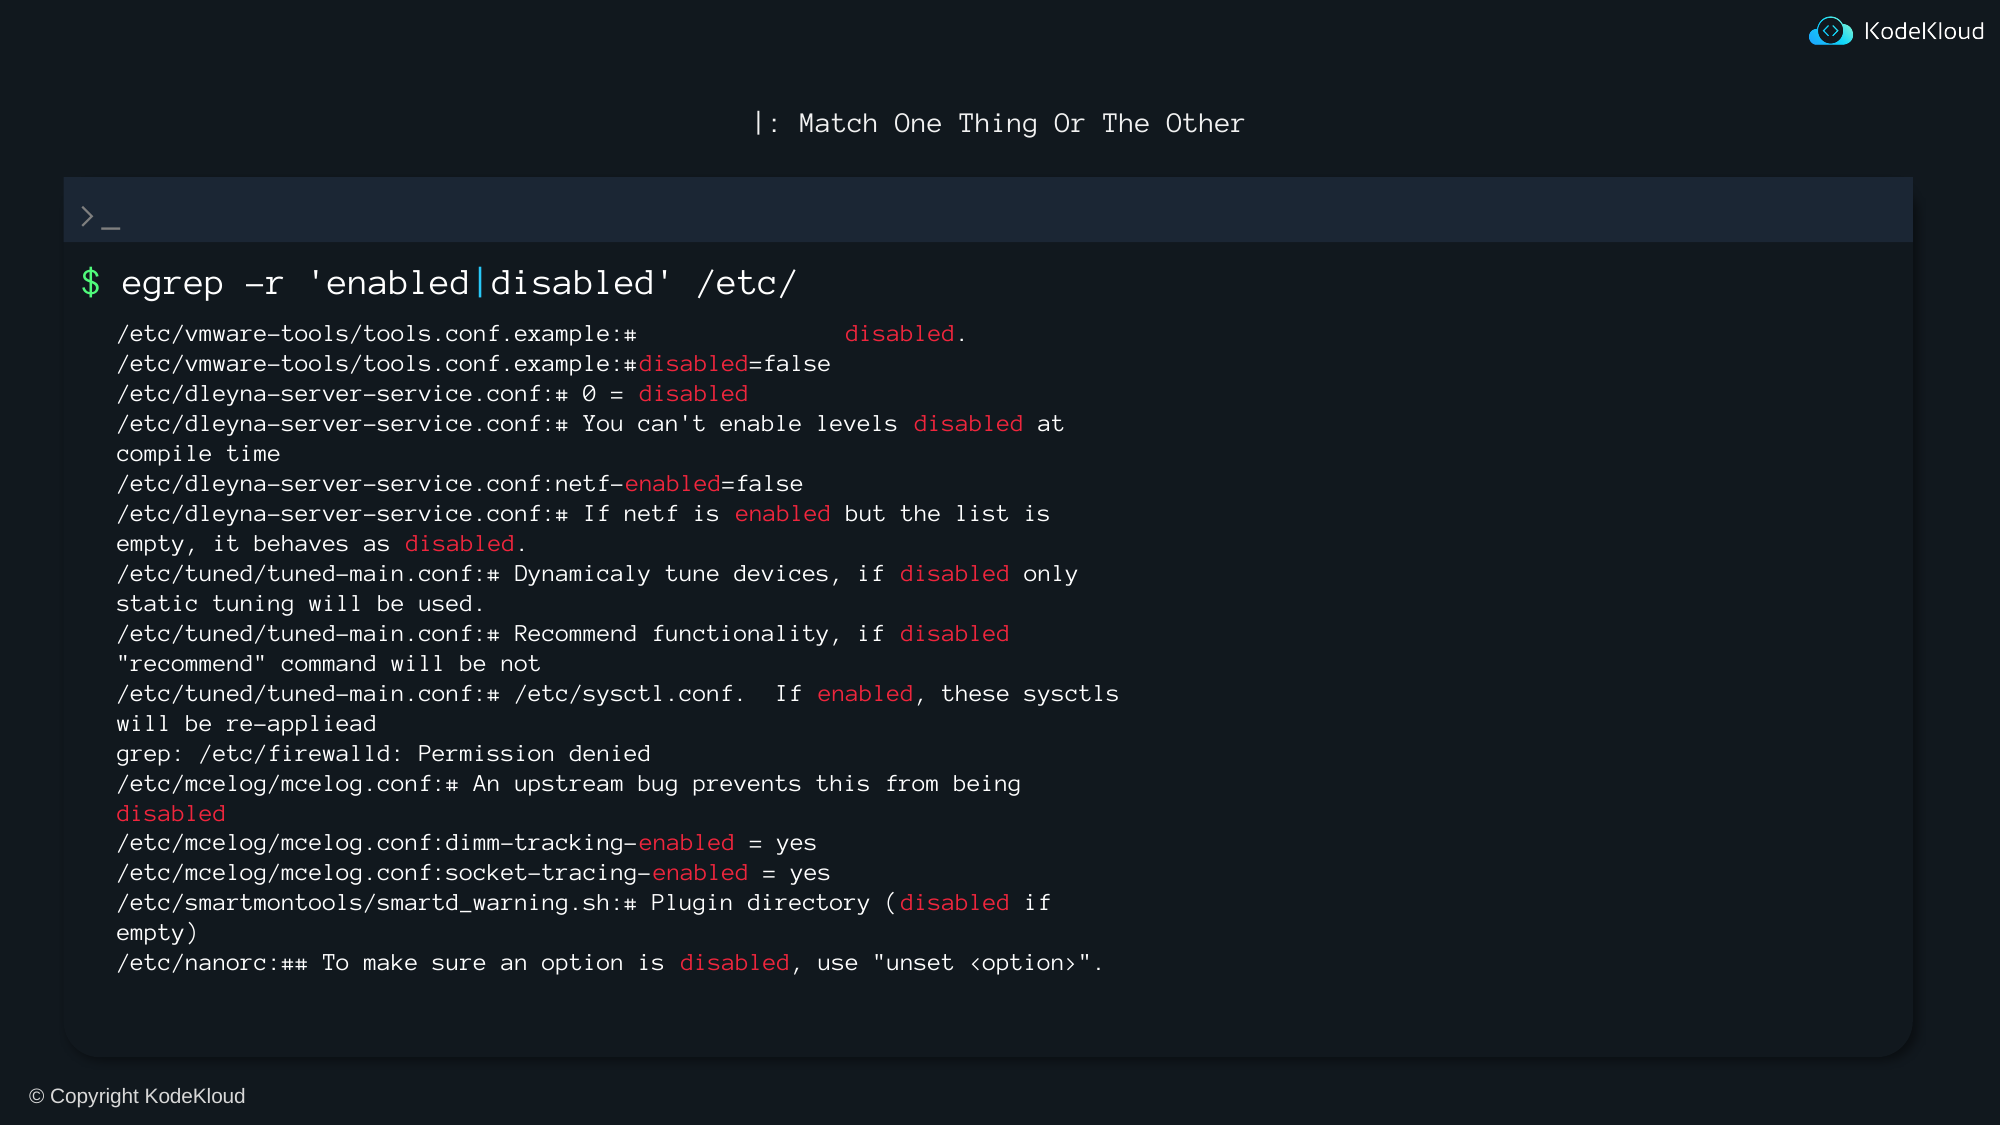

# |: Match One Thing Or The Other
$ egrep -r 'enabled|disabled' /etc/
/etc/vmware-tools/tools.conf.example:#               disabled.
/etc/vmware-tools/tools.conf.example:#disabled=false
/etc/dleyna-server-service.conf:# 0 = disabled
/etc/dleyna-server-service.conf:# You can't enable levels disabled at compile time
/etc/dleyna-server-service.conf:netf-enabled=false
/etc/dleyna-server-service.conf:# If netf is enabled but the list is empty, it behaves as disabled.
/etc/tuned/tuned-main.conf:# Dynamicaly tune devices, if disabled only static tuning will be used.
/etc/tuned/tuned-main.conf:# Recommend functionality, if disabled "recommend" command will be not
/etc/tuned/tuned-main.conf:# /etc/sysctl.conf.  If enabled, these sysctls will be re-appliead
grep: /etc/firewalld: Permission denied
/etc/mcelog/mcelog.conf:# An upstream bug prevents this from being disabled
/etc/mcelog/mcelog.conf:dimm-tracking-enabled = yes
/etc/mcelog/mcelog.conf:socket-tracing-enabled = yes
/etc/smartmontools/smartd_warning.sh:# Plugin directory (disabled if empty)
/etc/nanorc:## To make sure an option is disabled, use "unset <option>".